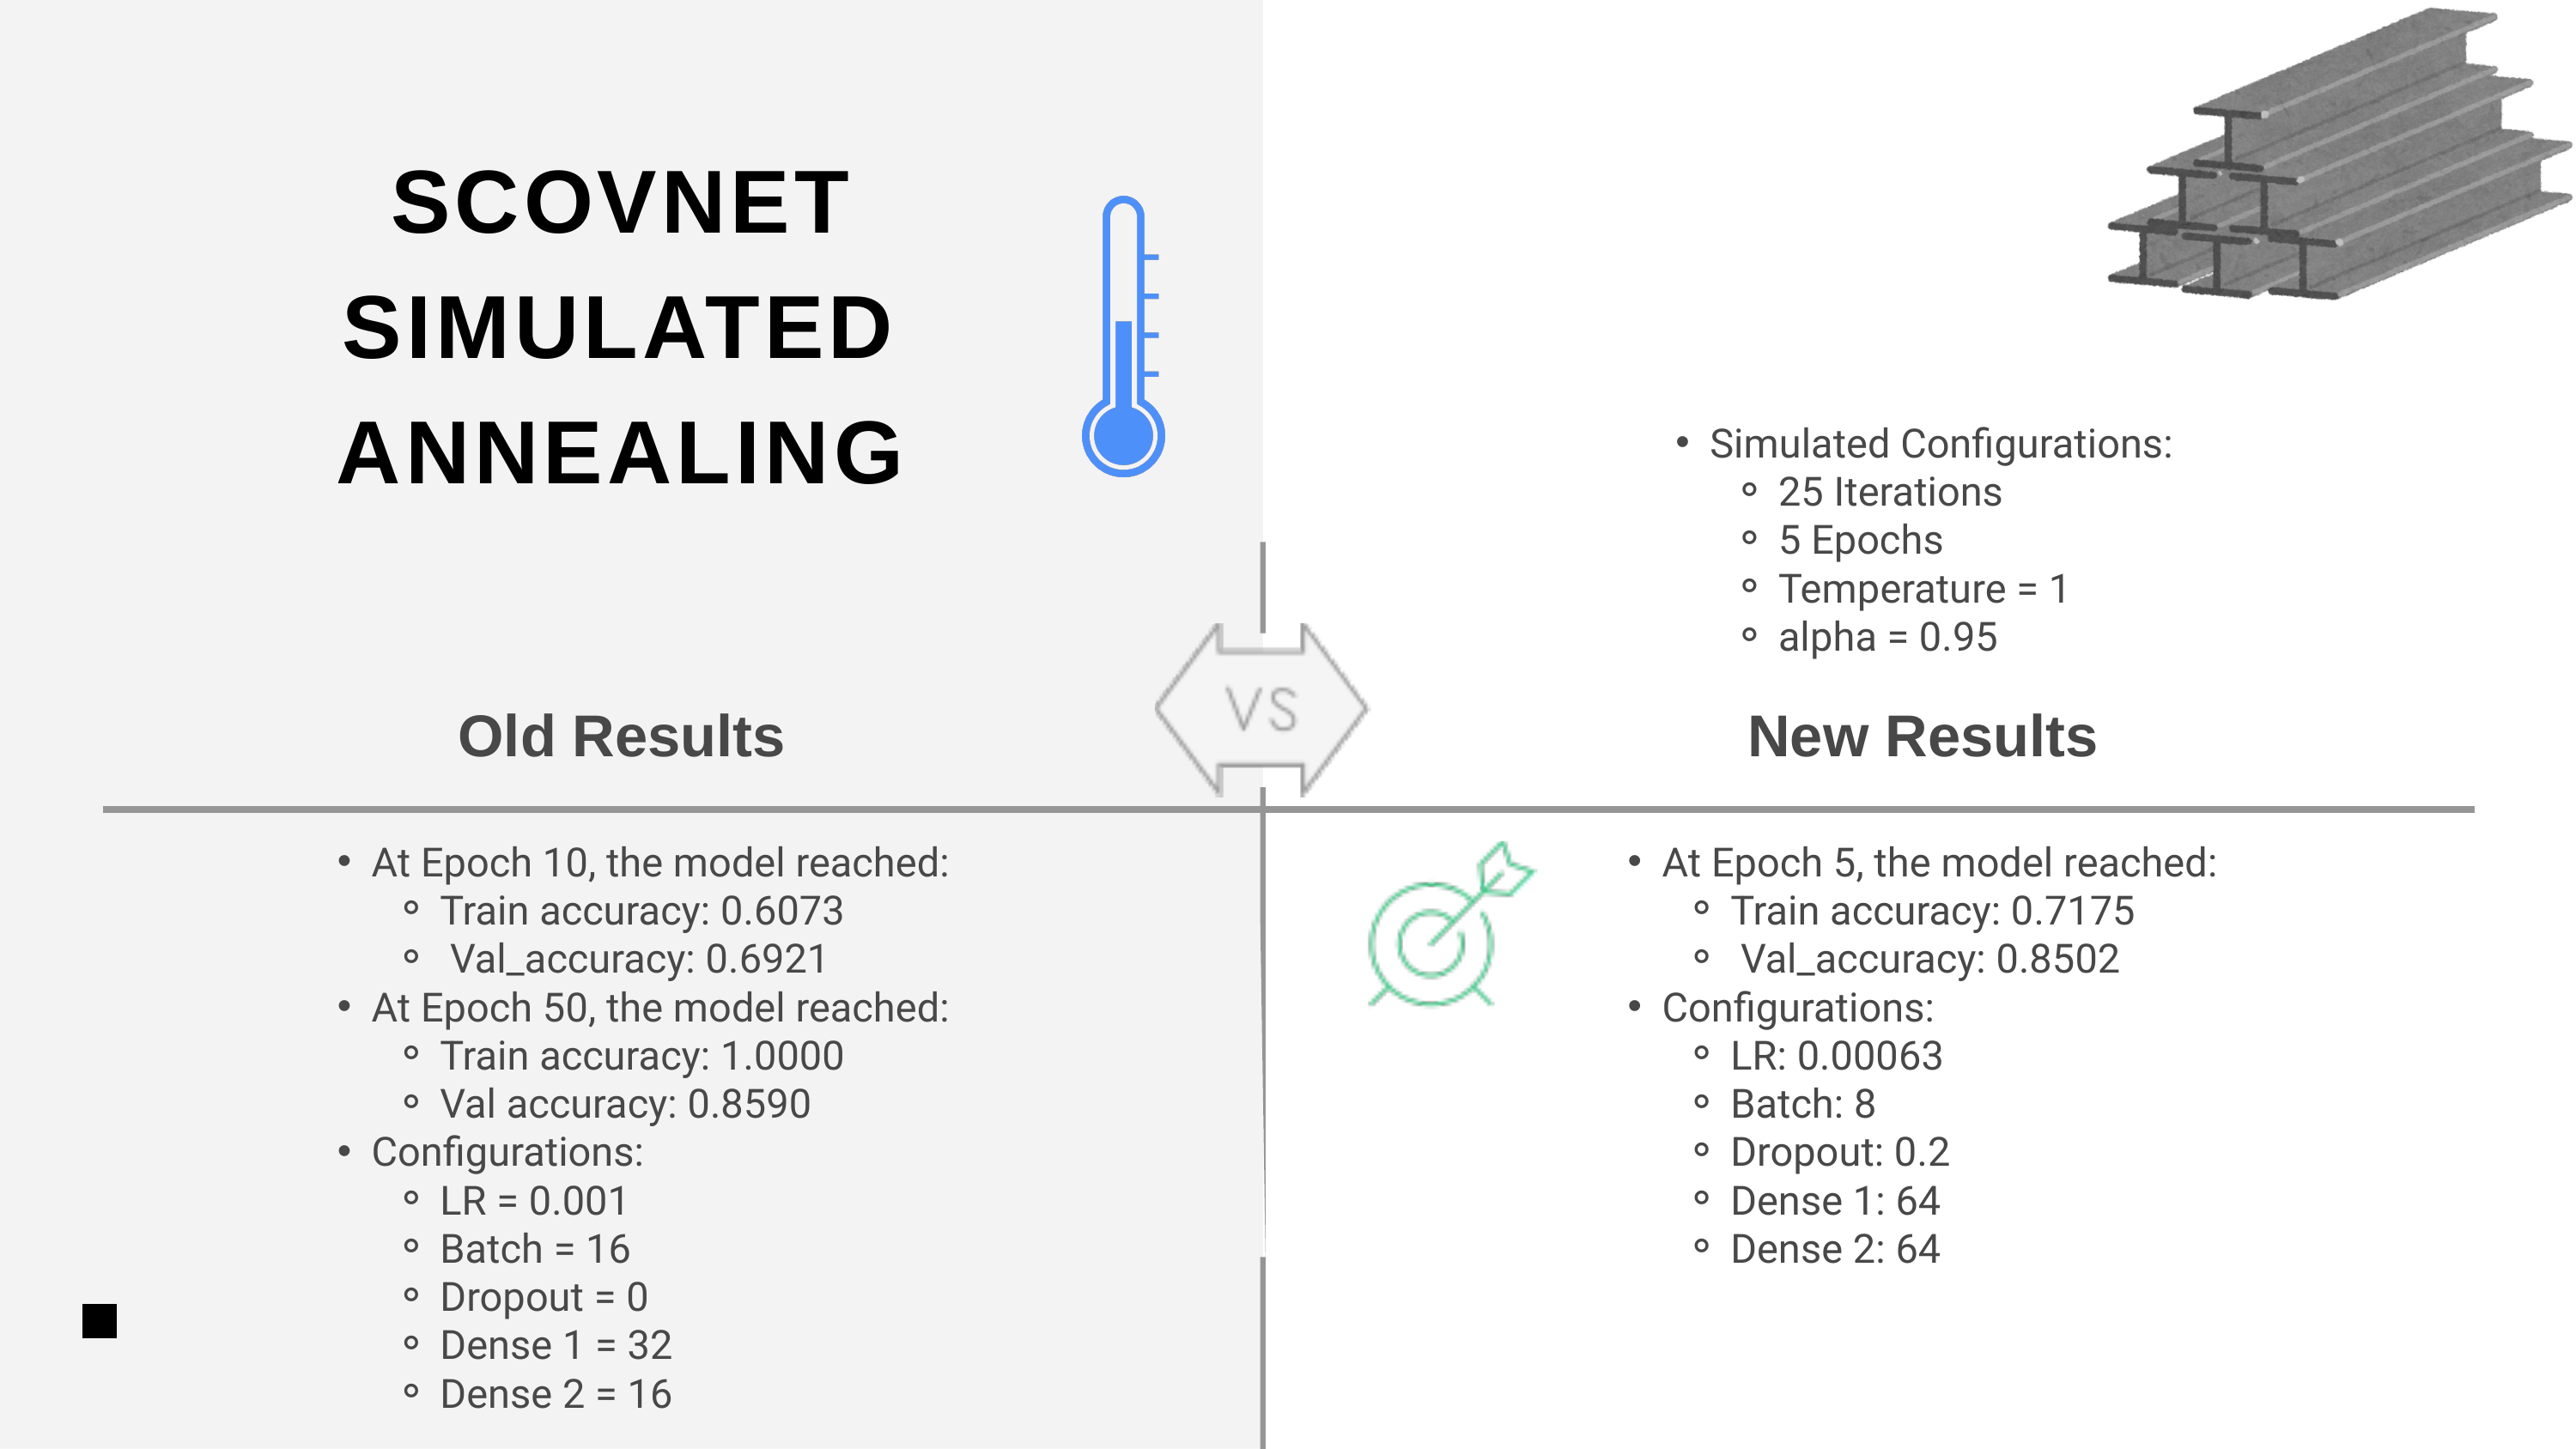

SCOVNET
SIMULATED ANNEALING

Simulated Configurations:
25 Iterations
5 Epochs
Temperature = 1
alpha = 0.95

Old Results

New Results

At Epoch 10, the model reached:
Train accuracy: 0.6073
 Val_accuracy: 0.6921
At Epoch 50, the model reached:
Train accuracy: 1.0000
Val accuracy: 0.8590
Configurations:
LR = 0.001
Batch = 16
Dropout = 0
Dense 1 = 32
Dense 2 = 16

At Epoch 5, the model reached:
Train accuracy: 0.7175
 Val_accuracy: 0.8502
Configurations:
LR: 0.00063
Batch: 8
Dropout: 0.2
Dense 1: 64
Dense 2: 64